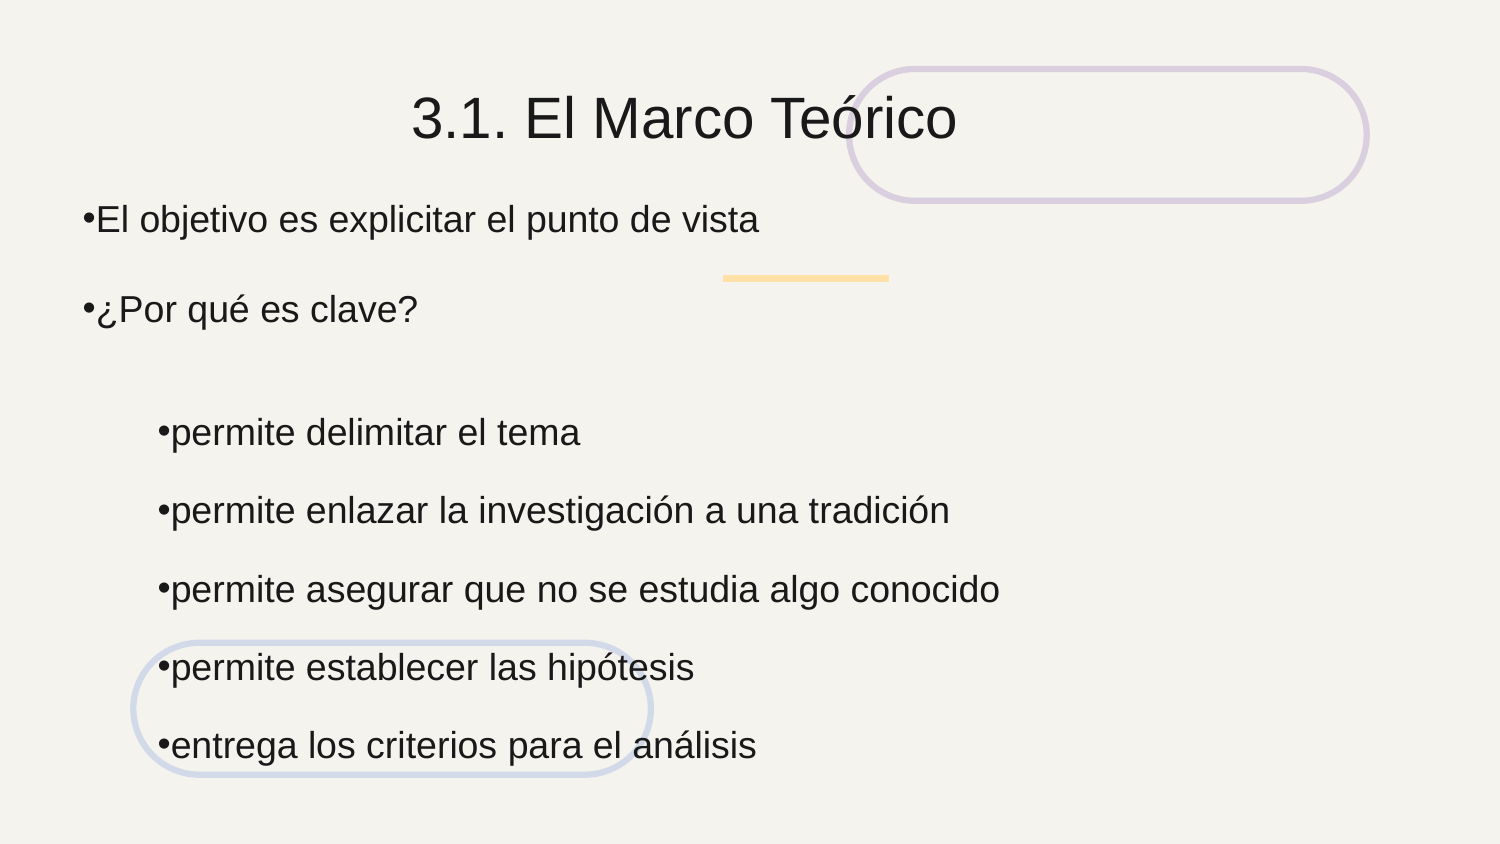

# 3.1. El Marco Teórico
El objetivo es explicitar el punto de vista

¿Por qué es clave?

permite delimitar el tema
permite enlazar la investigación a una tradición
permite asegurar que no se estudia algo conocido
permite establecer las hipótesis
entrega los criterios para el análisis